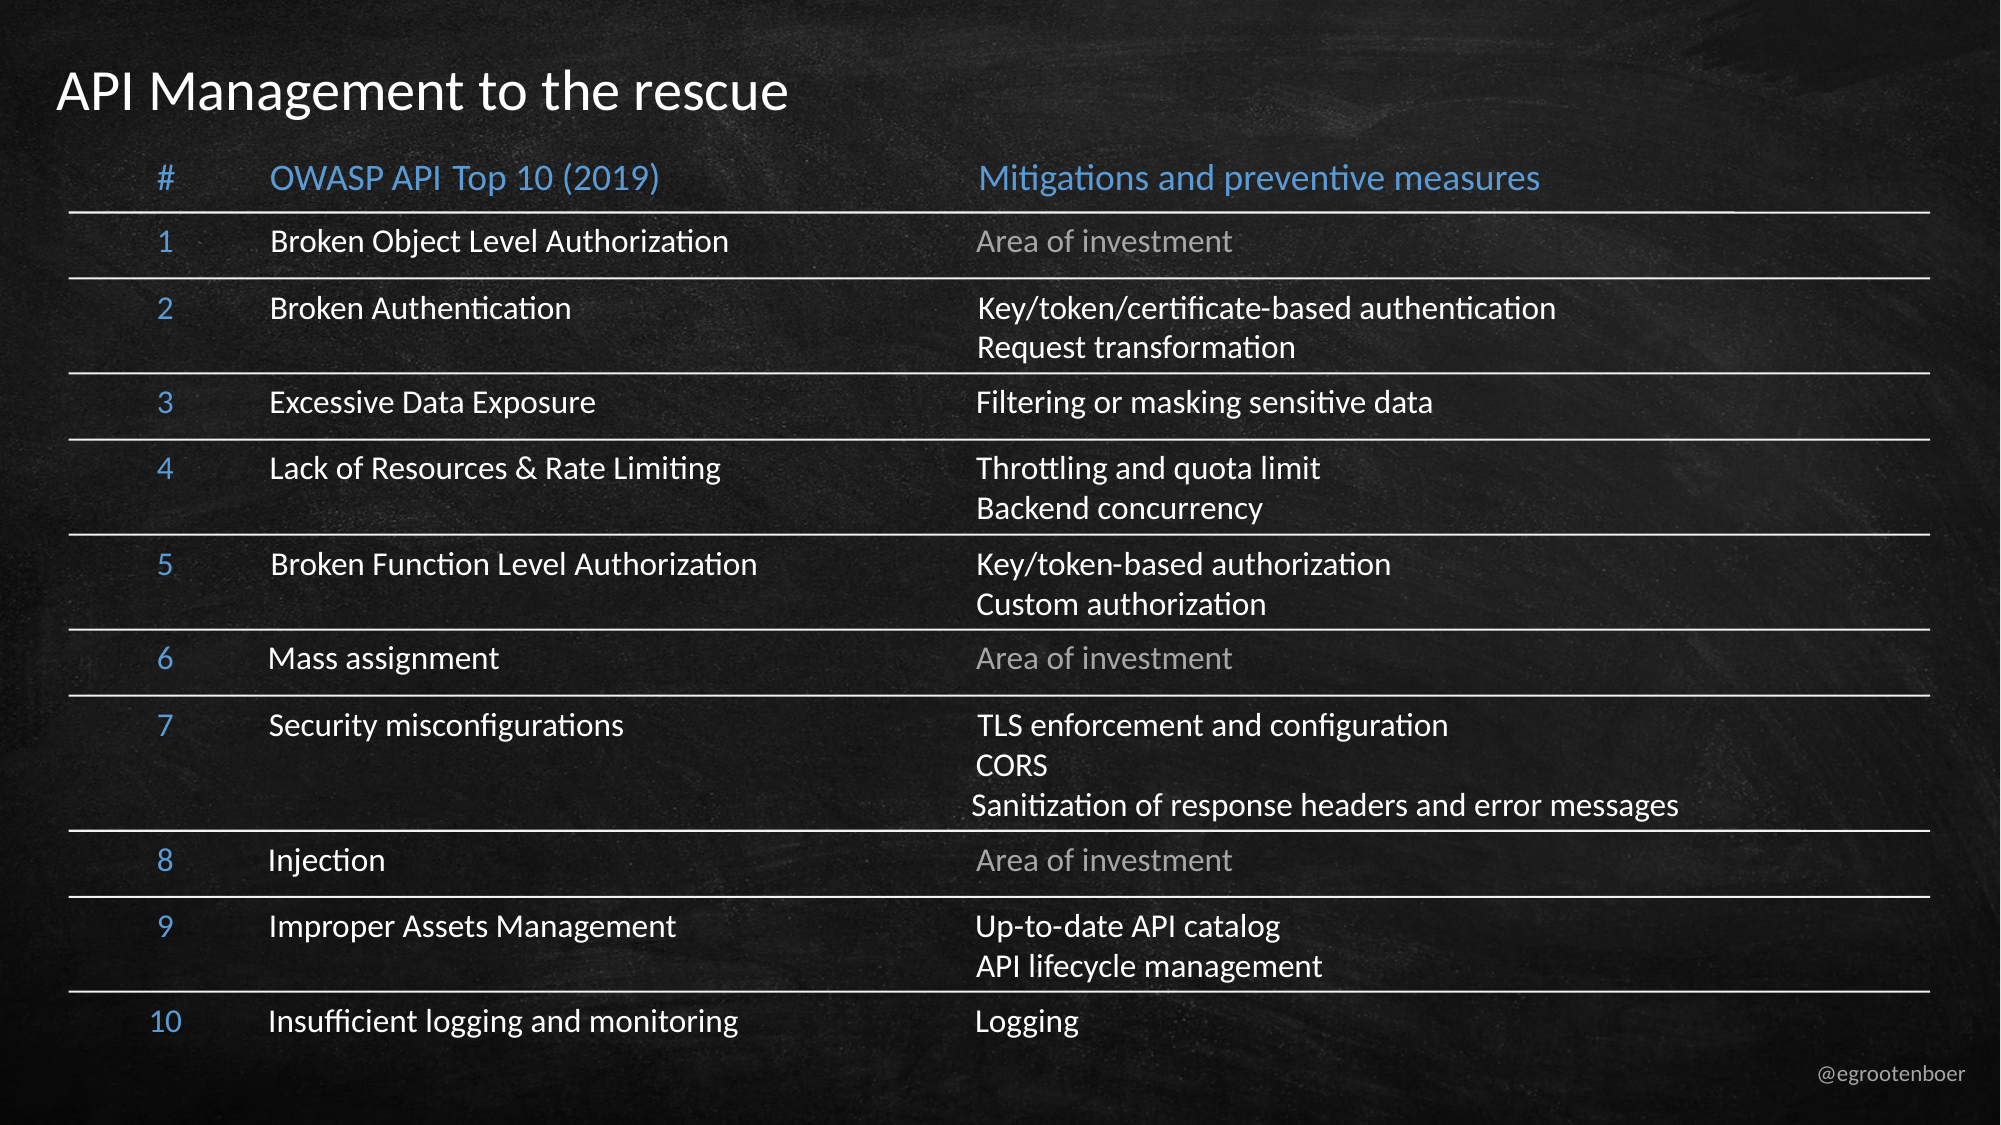

# API Management to the rescue

#
OWASP
API
Top 10 (2019)
Mitigations and preventive measures

1
Broken Object Level Authorization
Area of investment

2
Broken Authentication
Key/token/certificate
-
based authentication
Request transformation

3
Excessive Data Exposure
Filtering or masking sensitive data

4
Lack of Resources & Rate Limiting
Throttling and quota limit
Backend concurrency

5
Broken Function Level Authorization
Key/token
-
based authorization
Custom authorization

6
Mass assignment
Area of investment

7
Security misconfigurations
TLS enforcement and configuration
CORS
Sanitization of response headers and error messages

8
Injection
Area of investment

9
Improper Assets Management
Up
-
to
-
date API catalog
API lifecycle management

10
Insufficient logging and monitoring
Logging